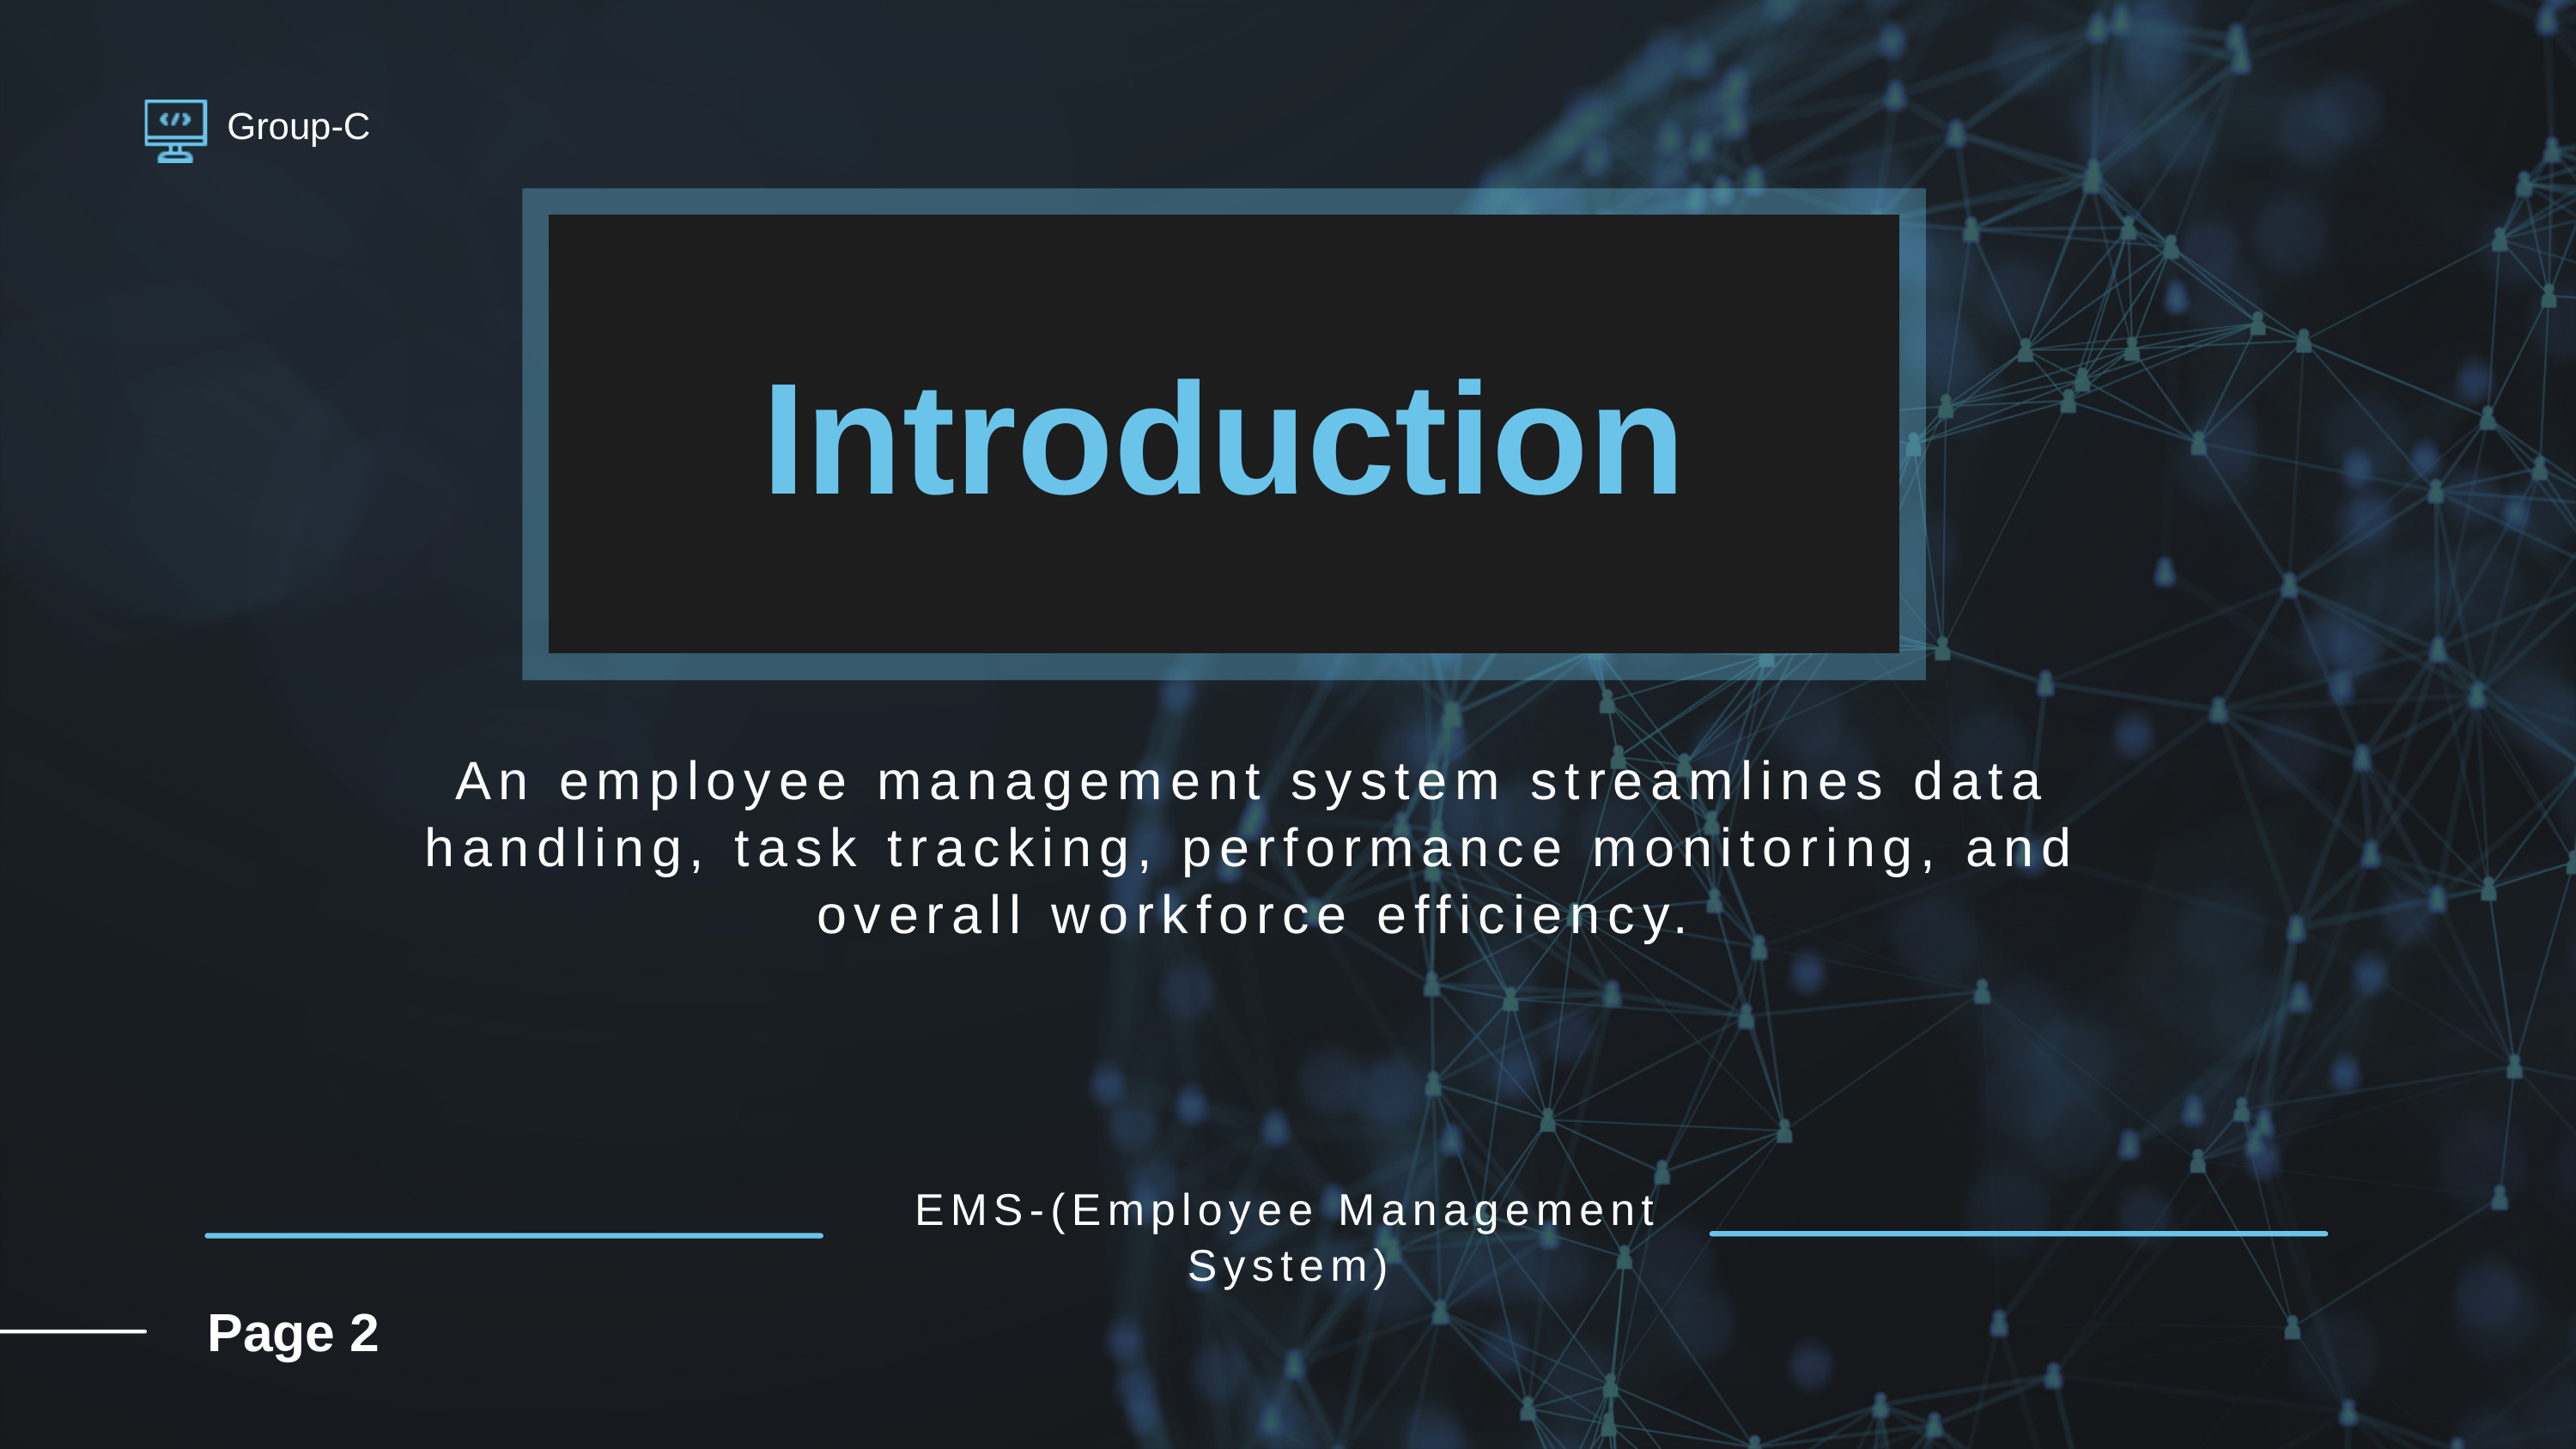

Group-C

Introduction
An employee management system streamlines data handling, task tracking, performance monitoring, and overall workforce efficiency.
EMS-(Employee Management System)

Page 2